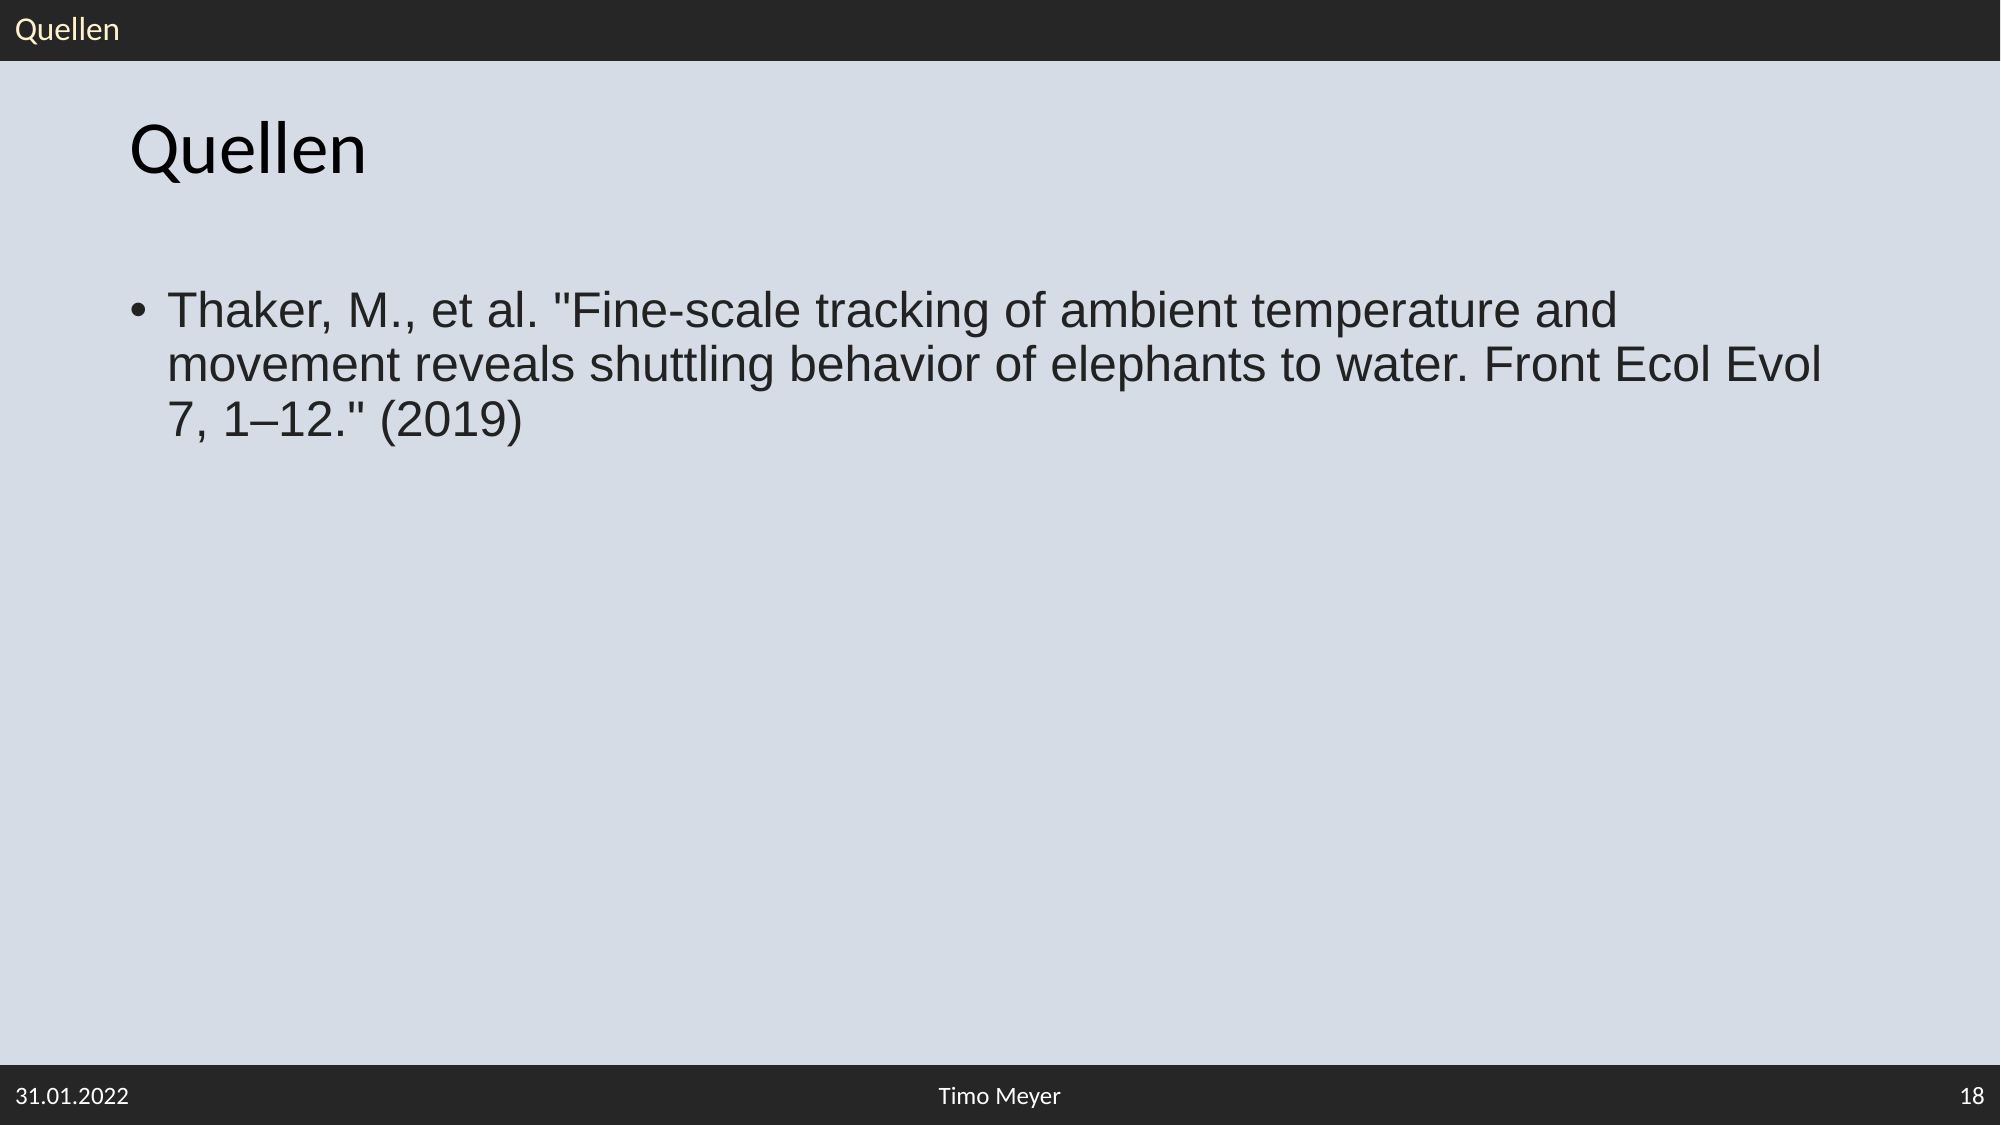

Quellen
# Quellen
Thaker, M., et al. "Fine-scale tracking of ambient temperature and movement reveals shuttling behavior of elephants to water. Front Ecol Evol 7, 1–12." (2019)
31.01.2022
Timo Meyer
18